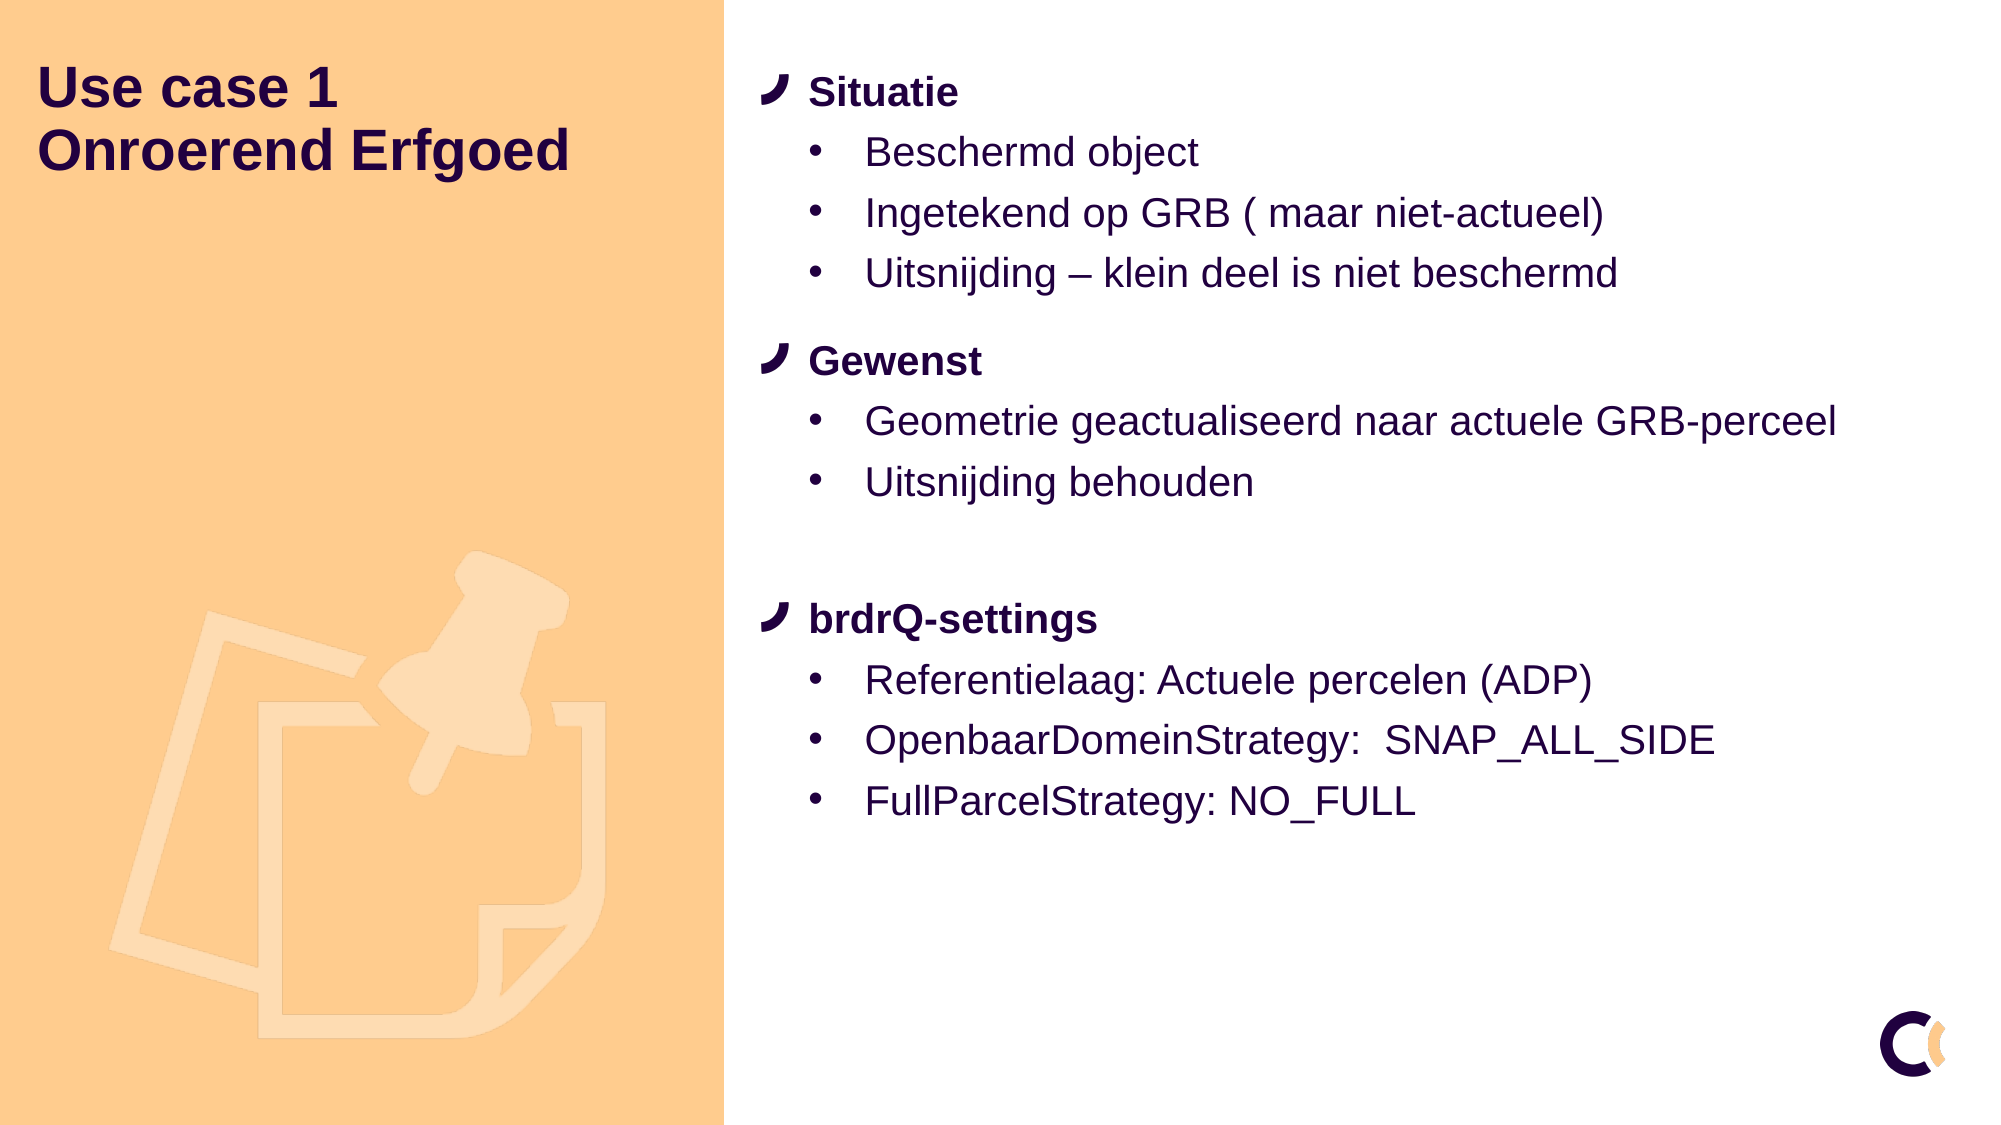

# Use case 1 Onroerend Erfgoed
Situatie
Beschermd object
Ingetekend op GRB ( maar niet-actueel)
Uitsnijding – klein deel is niet beschermd
Gewenst
Geometrie geactualiseerd naar actuele GRB-perceel
Uitsnijding behouden
brdrQ-settings
Referentielaag: Actuele percelen (ADP)
OpenbaarDomeinStrategy:  SNAP_ALL_SIDE
FullParcelStrategy: NO_FULL